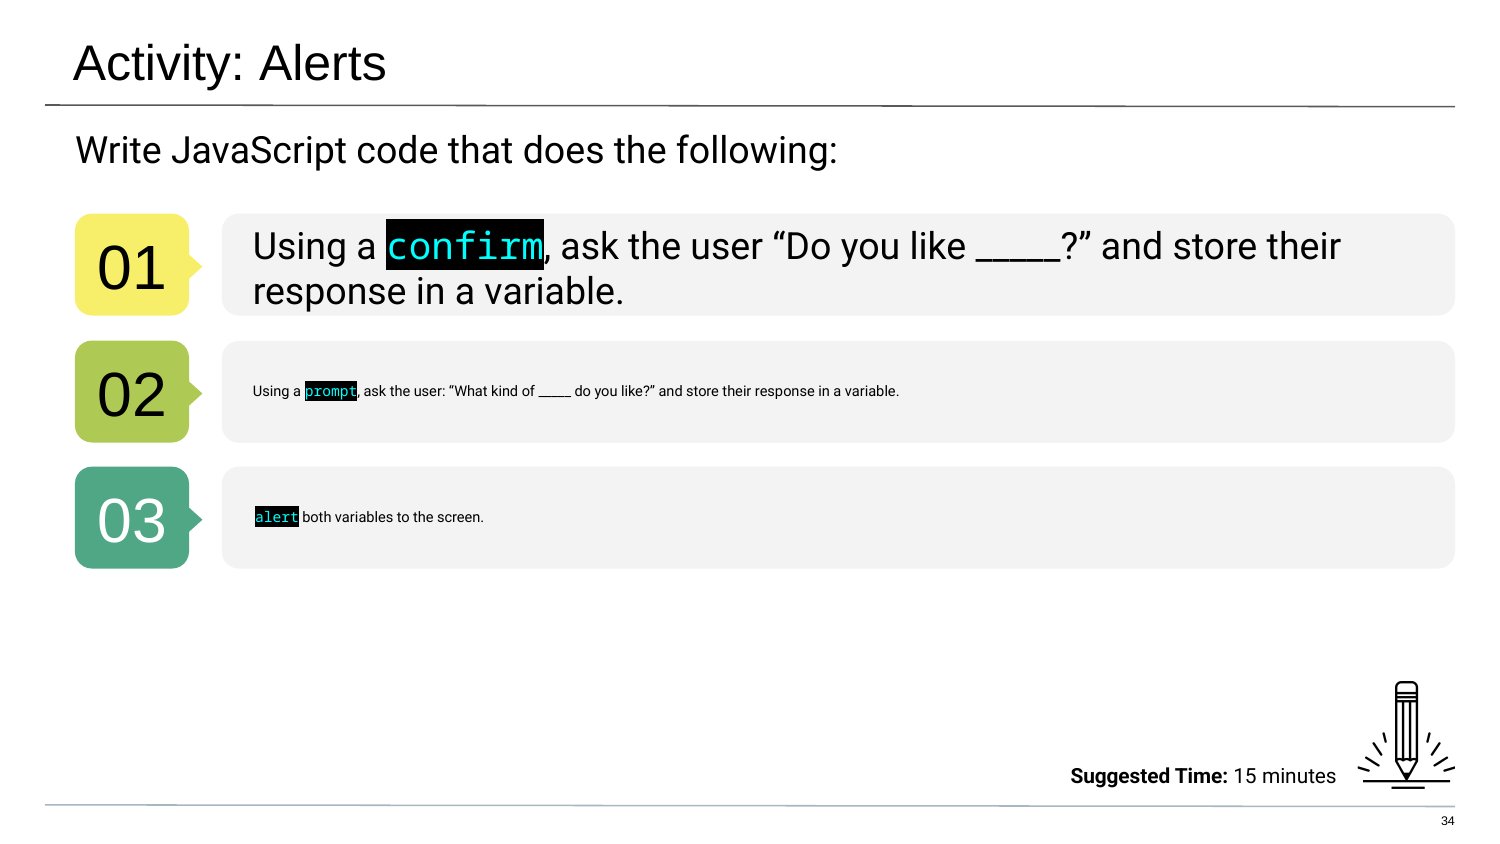

# Activity: Alerts
Write JavaScript code that does the following:
01

Using a confirm, ask the user “Do you like _____?” and store their response in a variable.
Using a prompt, ask the user: “What kind of _____ do you like?” and store their response in a variable.
02

alert both variables to the screen.
03

Suggested Time: 15 minutes

34